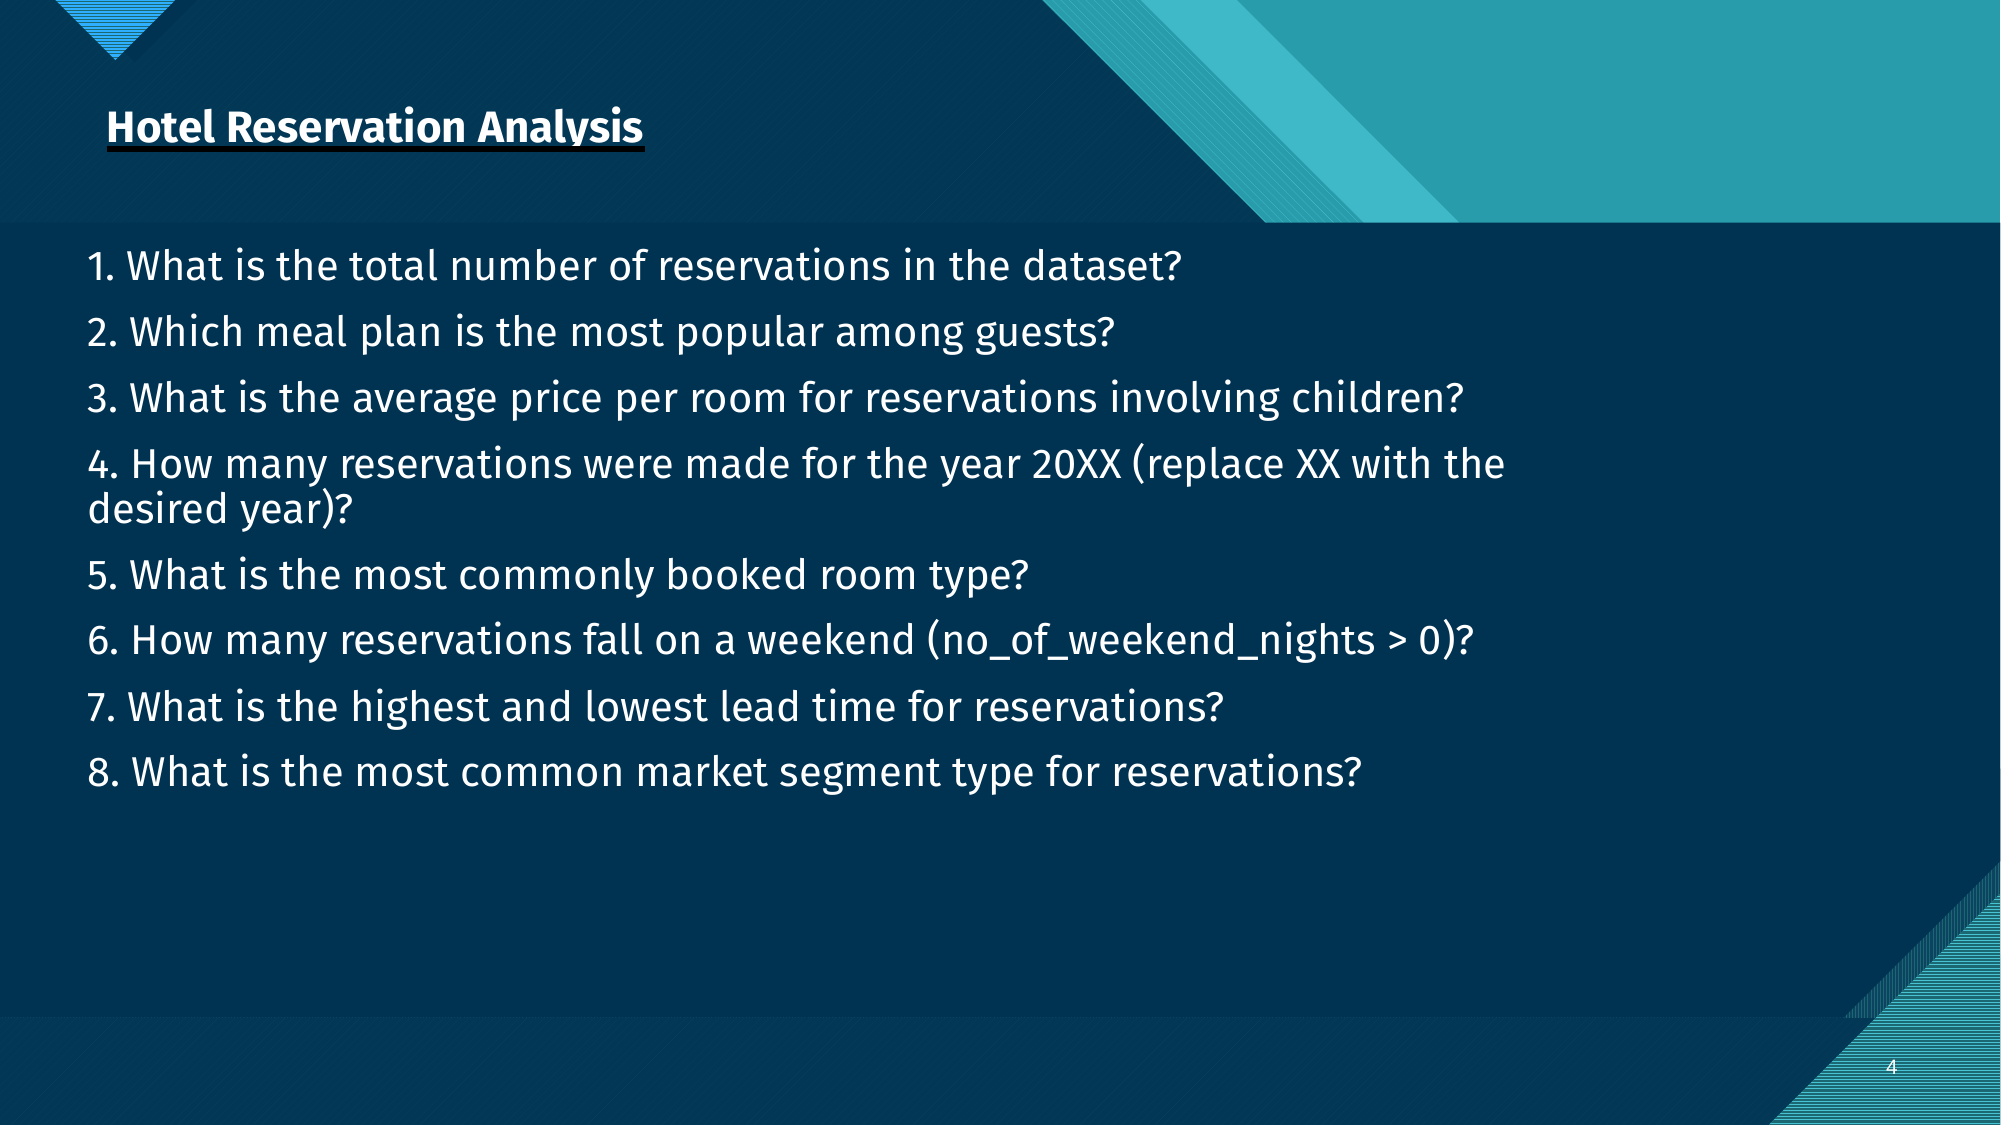

# Hotel Reservation Analysis
1. What is the total number of reservations in the dataset?
2. Which meal plan is the most popular among guests?
3. What is the average price per room for reservations involving children?
4. How many reservations were made for the year 20XX (replace XX with the desired year)?
5. What is the most commonly booked room type?
6. How many reservations fall on a weekend (no_of_weekend_nights > 0)?
7. What is the highest and lowest lead time for reservations?
8. What is the most common market segment type for reservations?
4